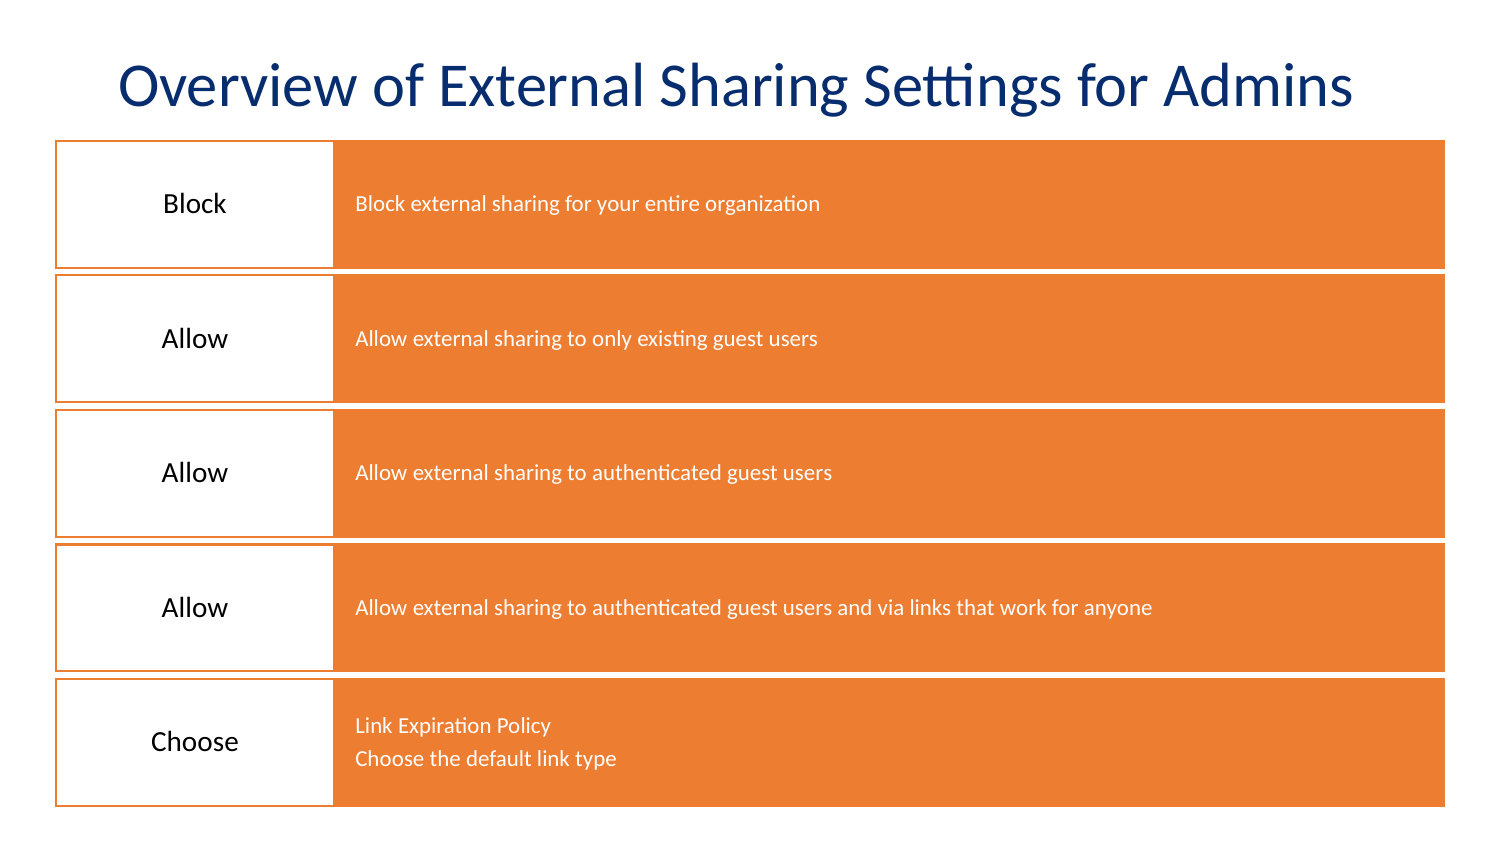

# Overview of External Sharing Settings for Admins
Block external sharing for your entire organization
Block
Allow external sharing to only existing guest users
Allow
Allow external sharing to authenticated guest users
Allow
Allow external sharing to authenticated guest users and via links that work for anyone
Allow
Link Expiration Policy
Choose the default link type
Choose